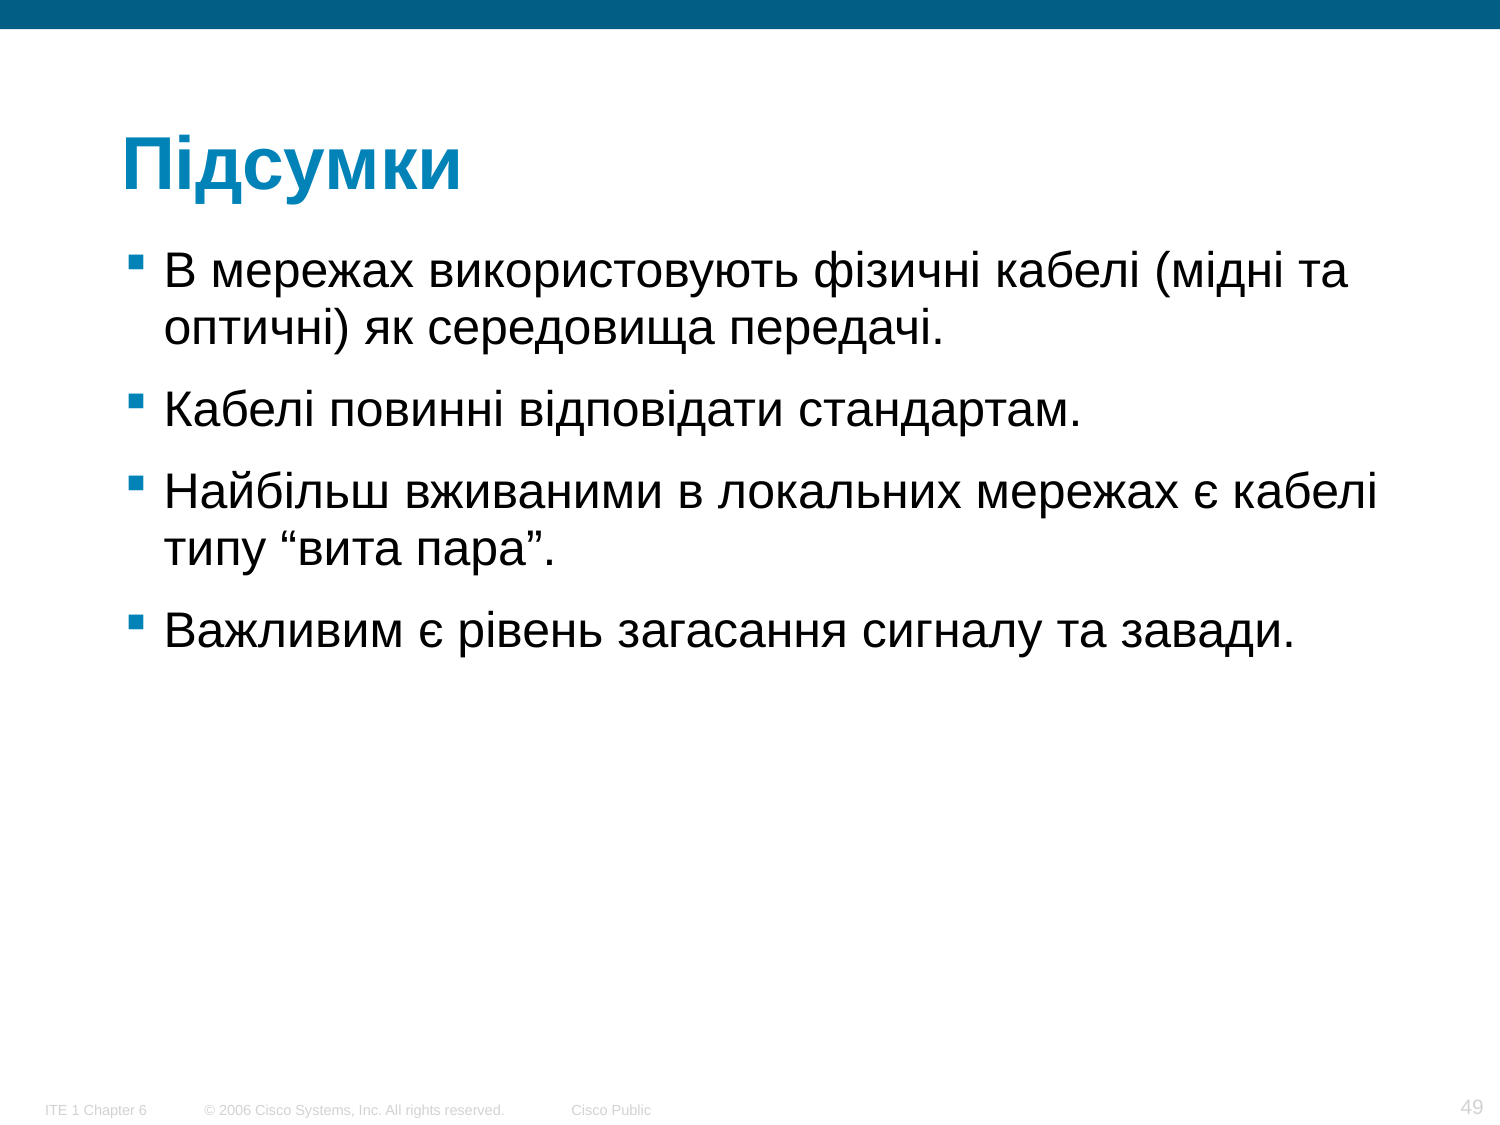

# Підсумки
В мережах використовують фізичні кабелі (мідні та оптичні) як середовища передачі.
Кабелі повинні відповідати стандартам.
Найбільш вживаними в локальних мережах є кабелі типу “вита пара”.
Важливим є рівень загасання сигналу та завади.